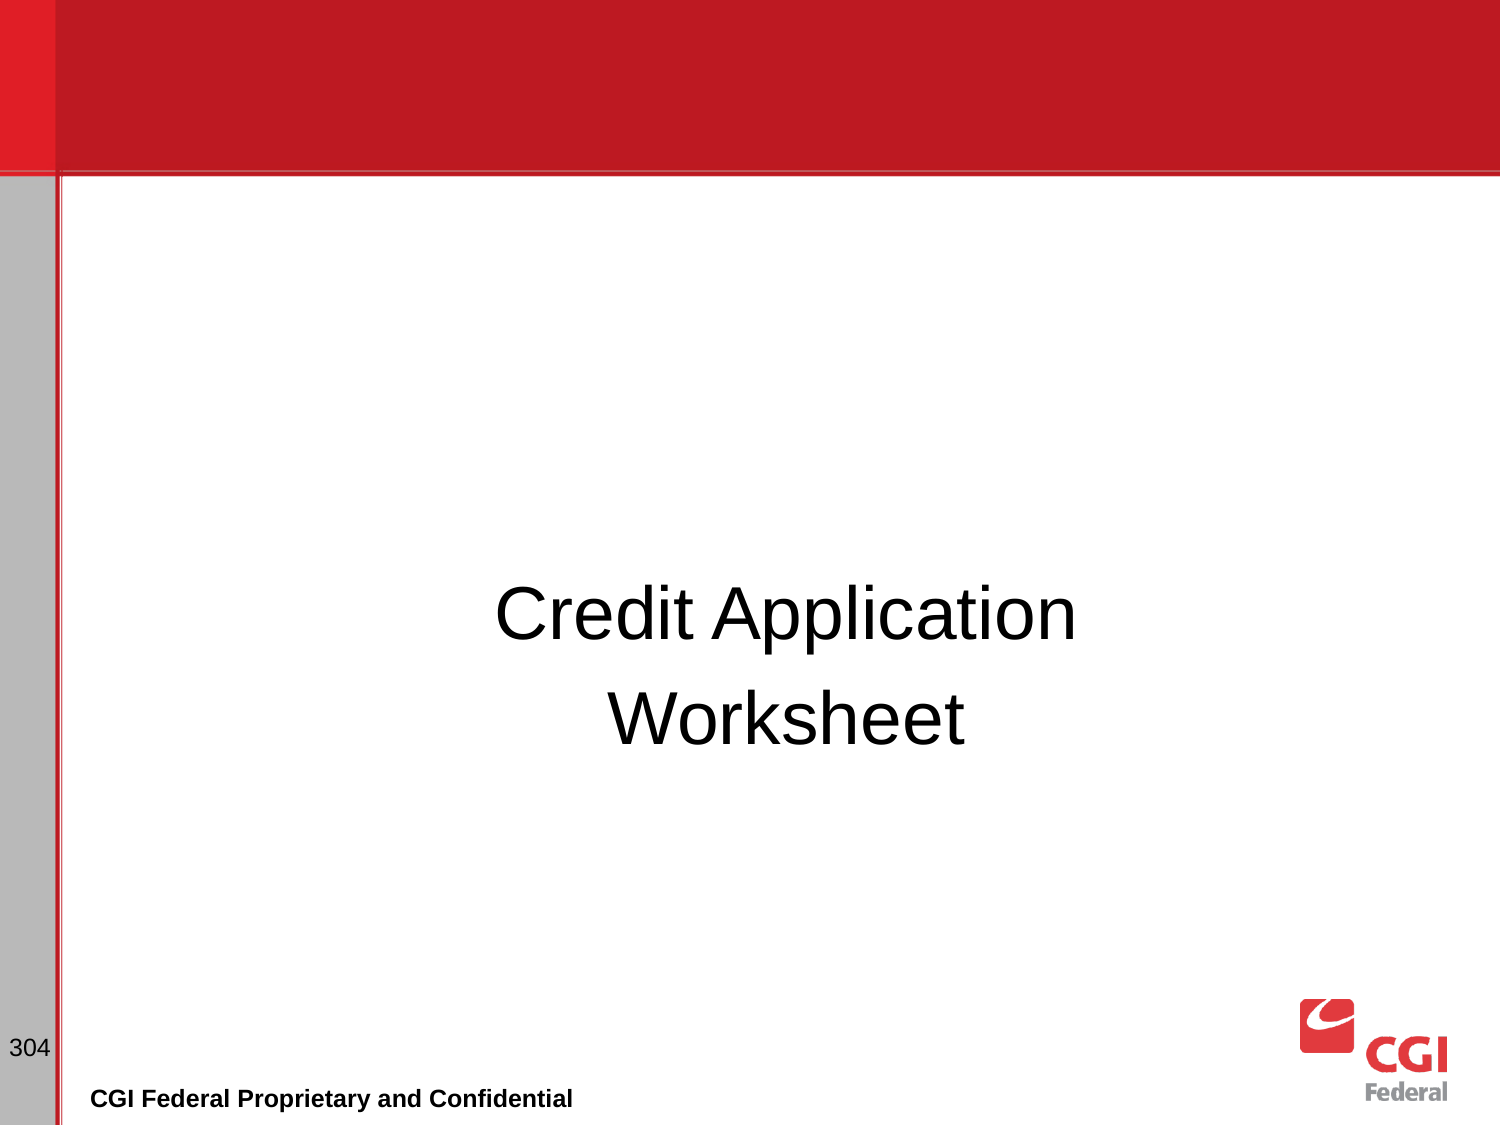

Credit Application
Worksheet
304
CGI Federal Proprietary and Confidential